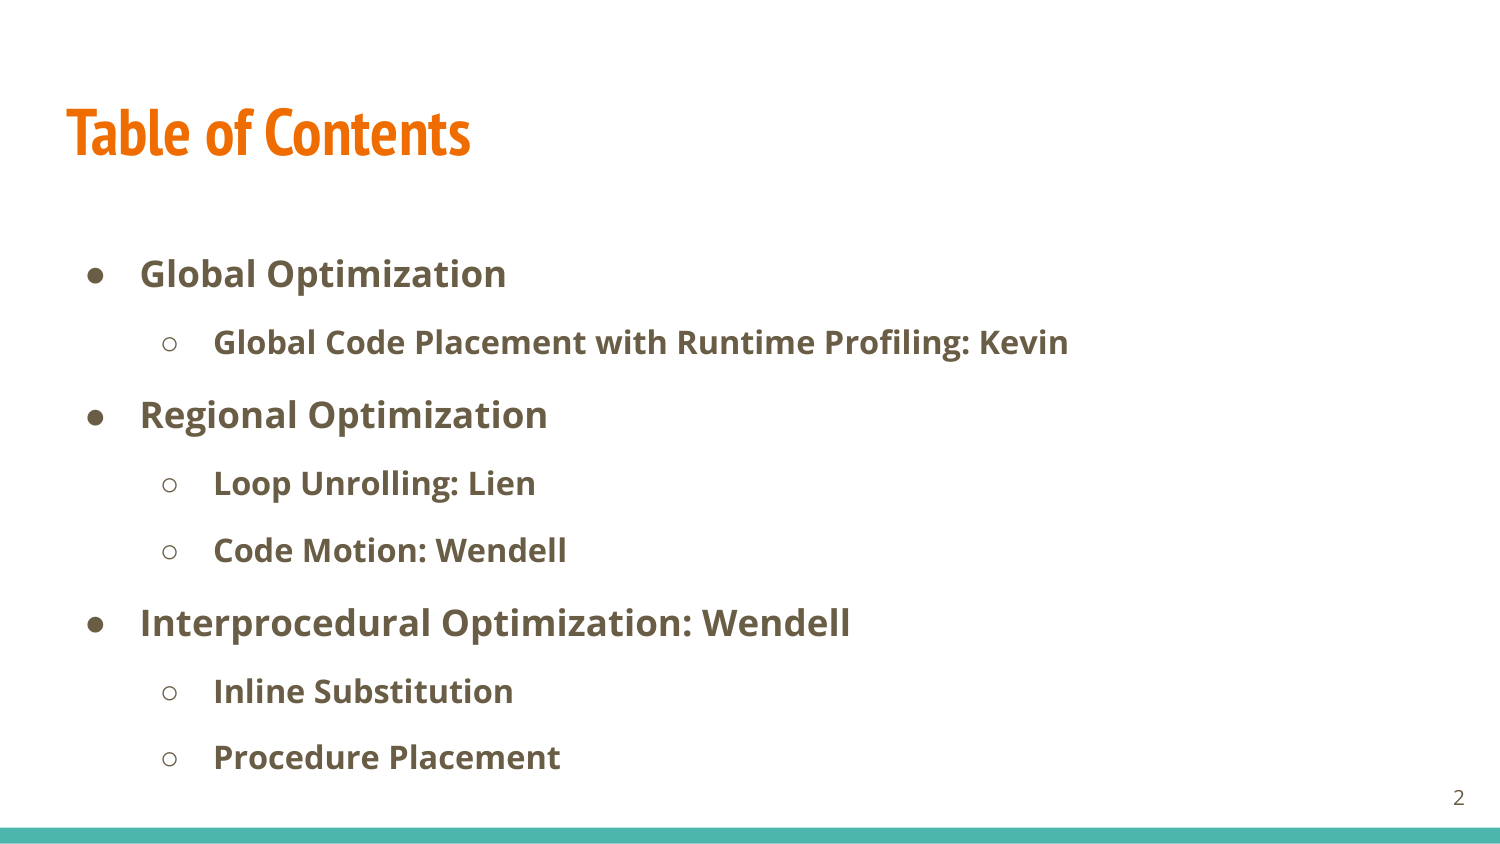

# Table of Contents
Global Optimization
Global Code Placement with Runtime Profiling: Kevin
Regional Optimization
Loop Unrolling: Lien
Code Motion: Wendell
Interprocedural Optimization: Wendell
Inline Substitution
Procedure Placement
2